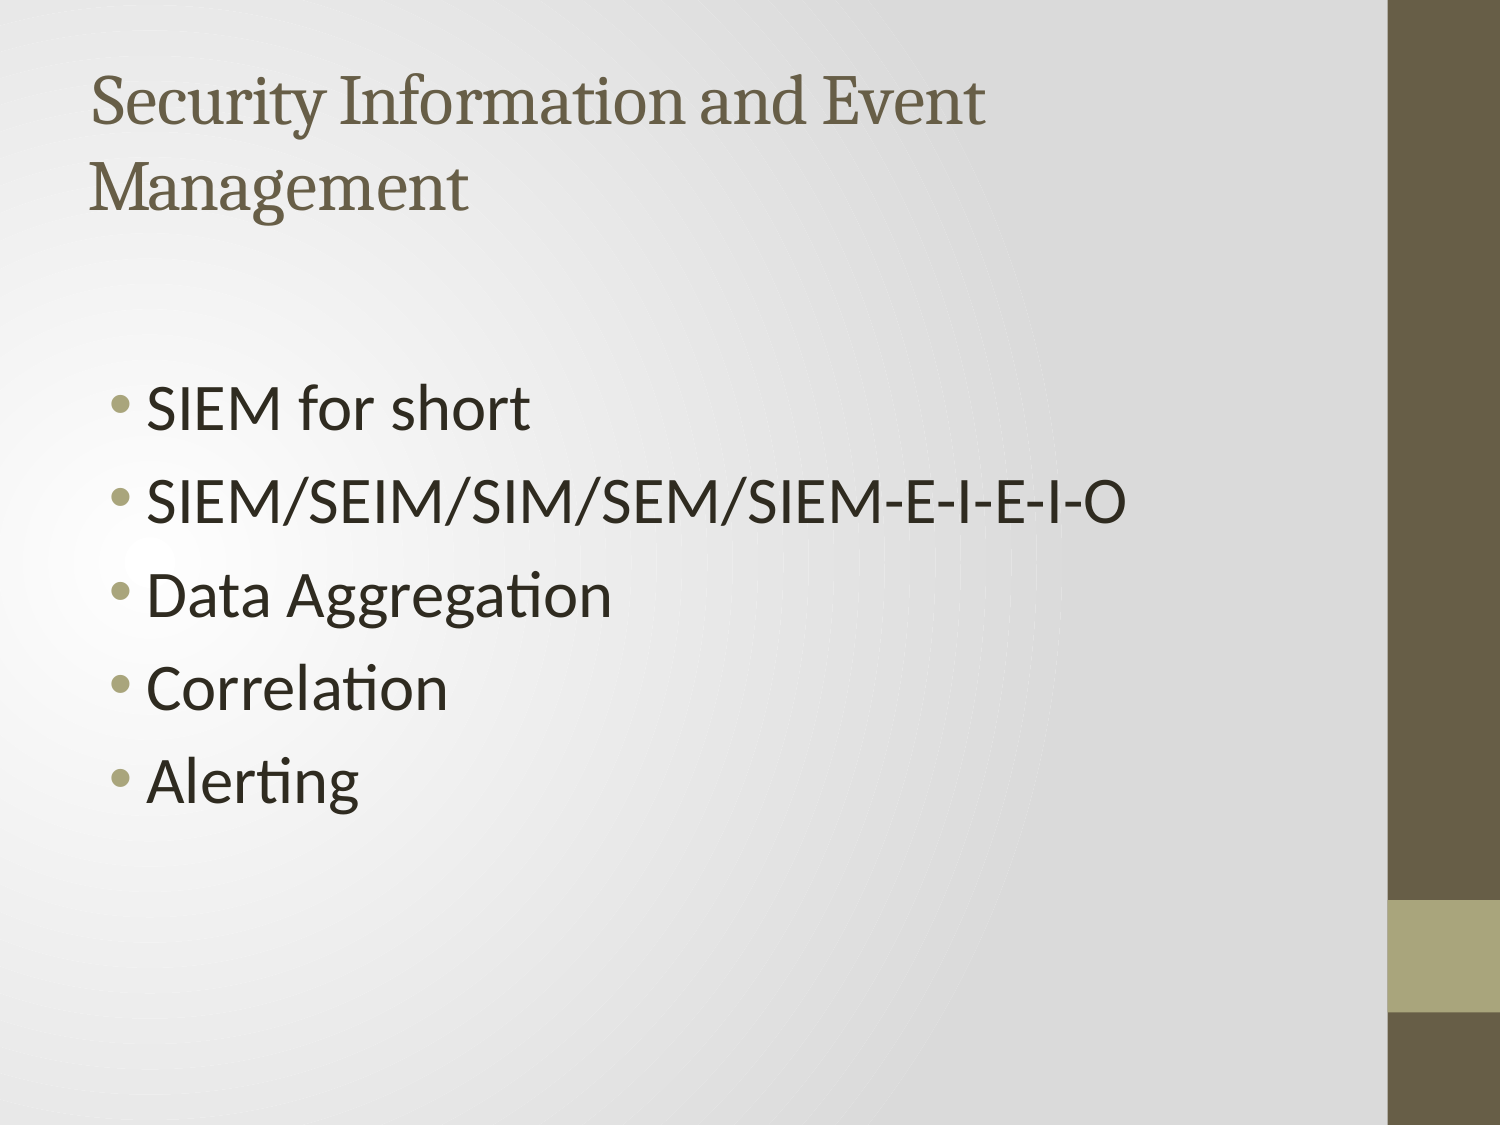

# Security Information and Event Management

SIEM for short
SIEM/SEIM/SIM/SEM/SIEM-E-I-E-I-O
Data Aggregation
Correlation
Alerting